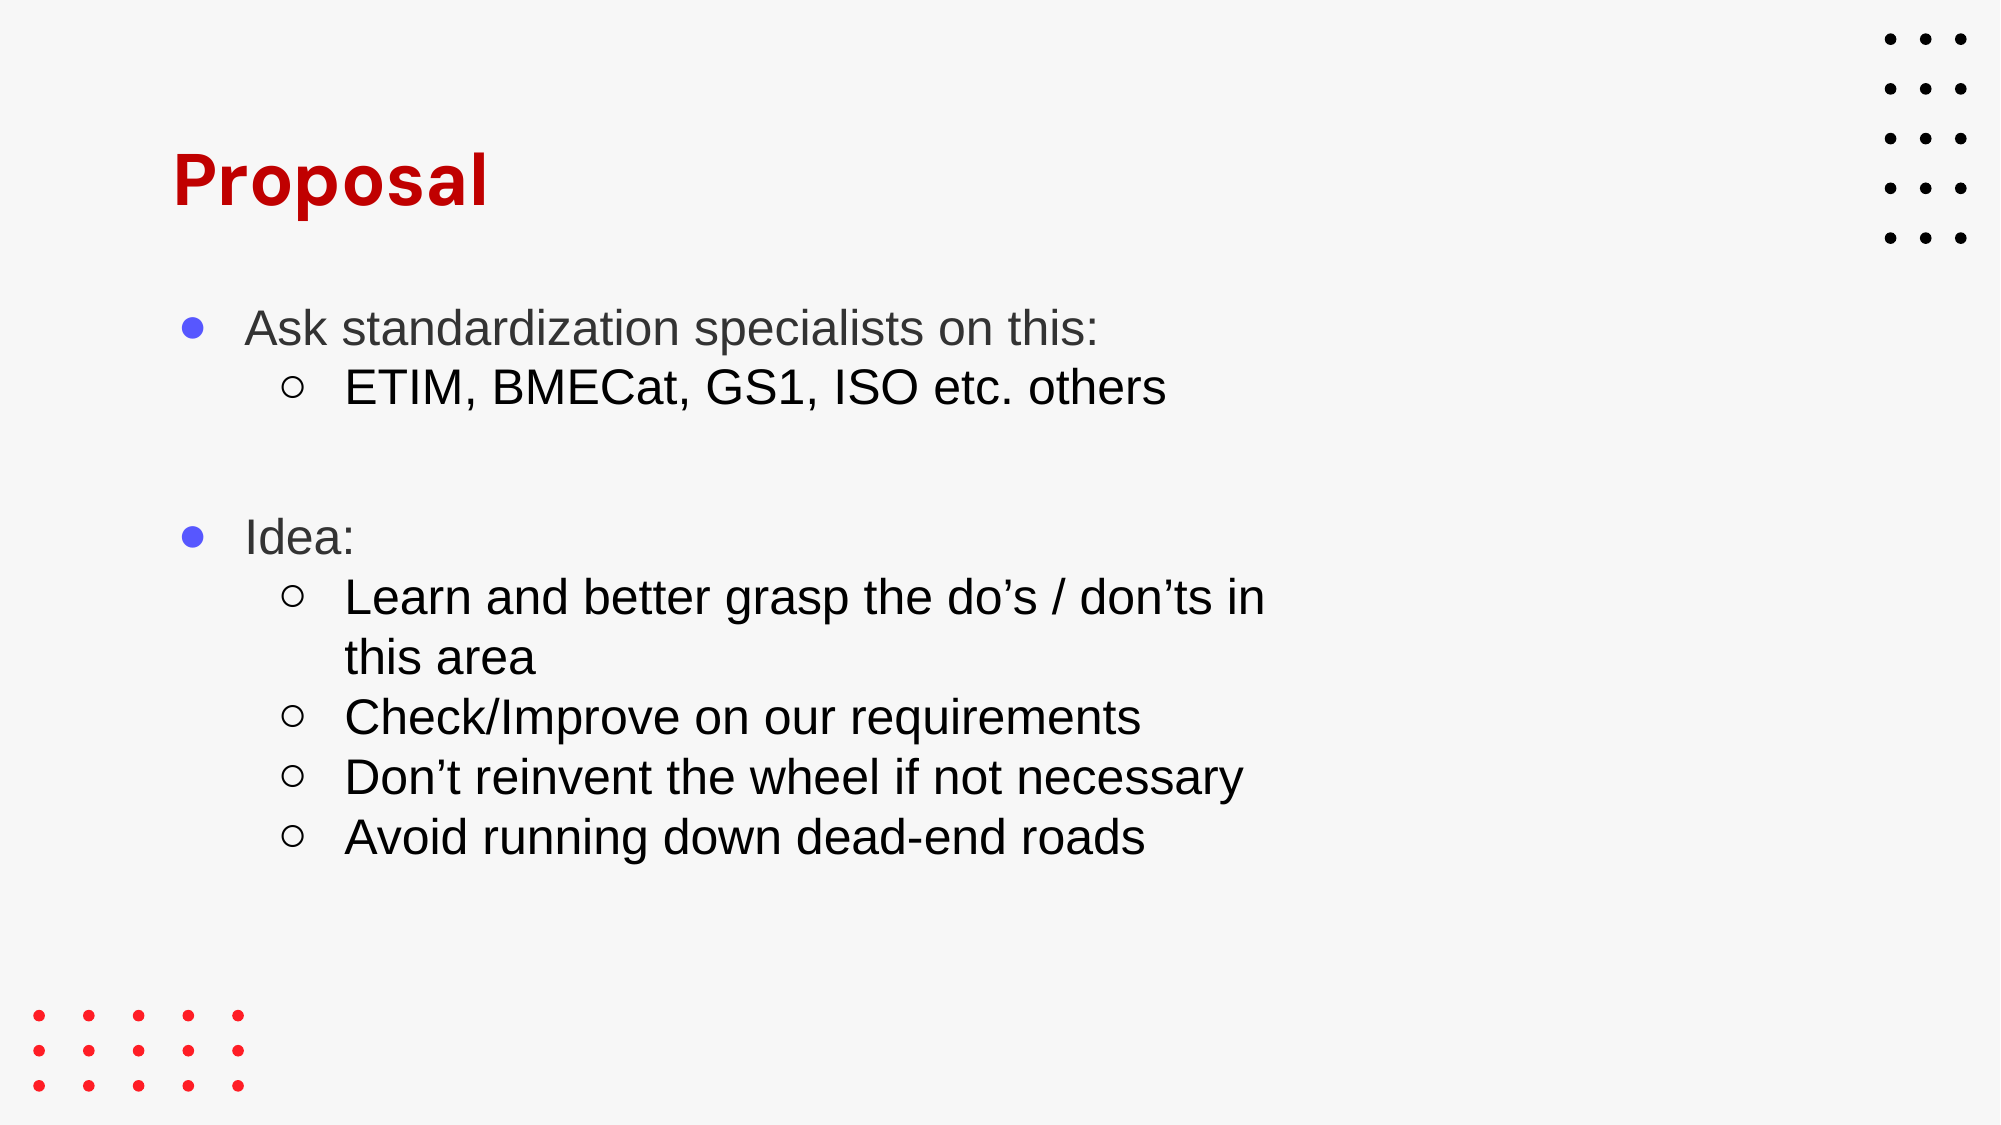

# Proposal

Ask standardization specialists on this:
ETIM, BMECat, GS1, ISO etc. others

Idea:
Learn and better grasp the do’s / don’ts in this area
Check/Improve on our requirements
Don’t reinvent the wheel if not necessary
Avoid running down dead-end roads